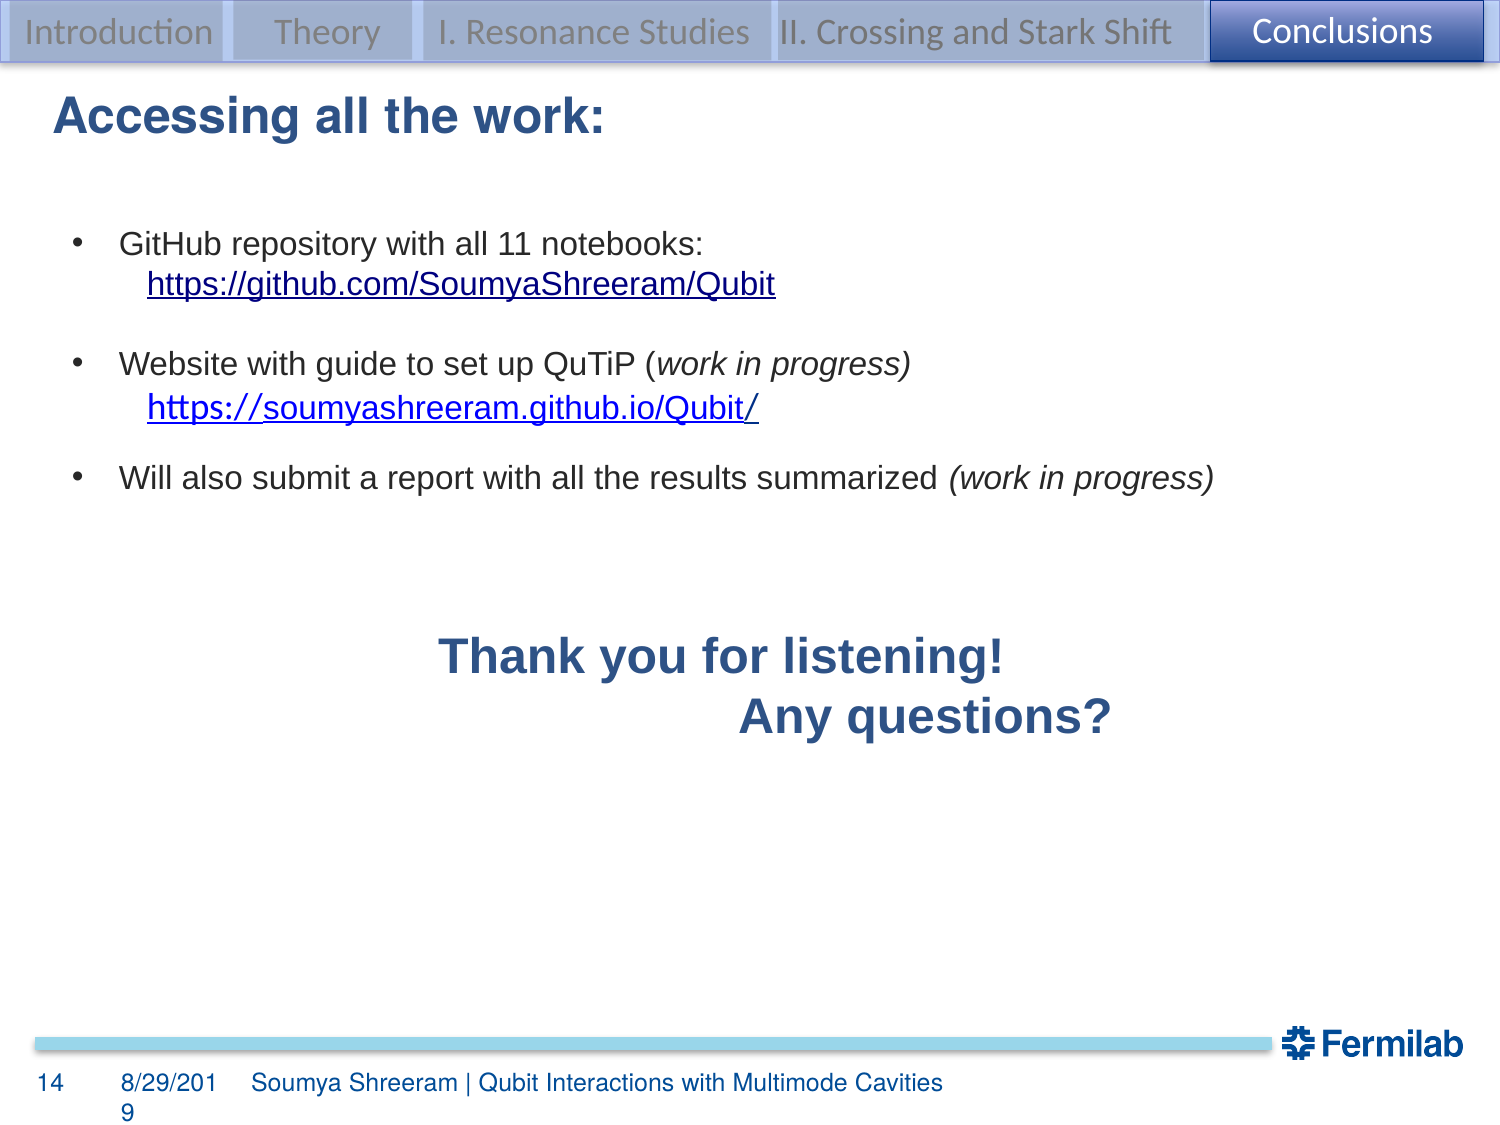

Introduction
Conclusions

Theory

I. Resonance Studies

II. Crossing and Stark Shift

Accessing all the work:

GitHub repository with all 11 notebooks:
https://github.com/SoumyaShreeram/Qubit

Website with guide to set up QuTiP (work in progress)
https://soumyashreeram.github.io/Qubit/

Will also submit a report with all the results summarized (work in progress)

Thank you for listening!
		Any questions?

14
8/29/2019
Soumya Shreeram | Qubit Interactions with Multimode Cavities